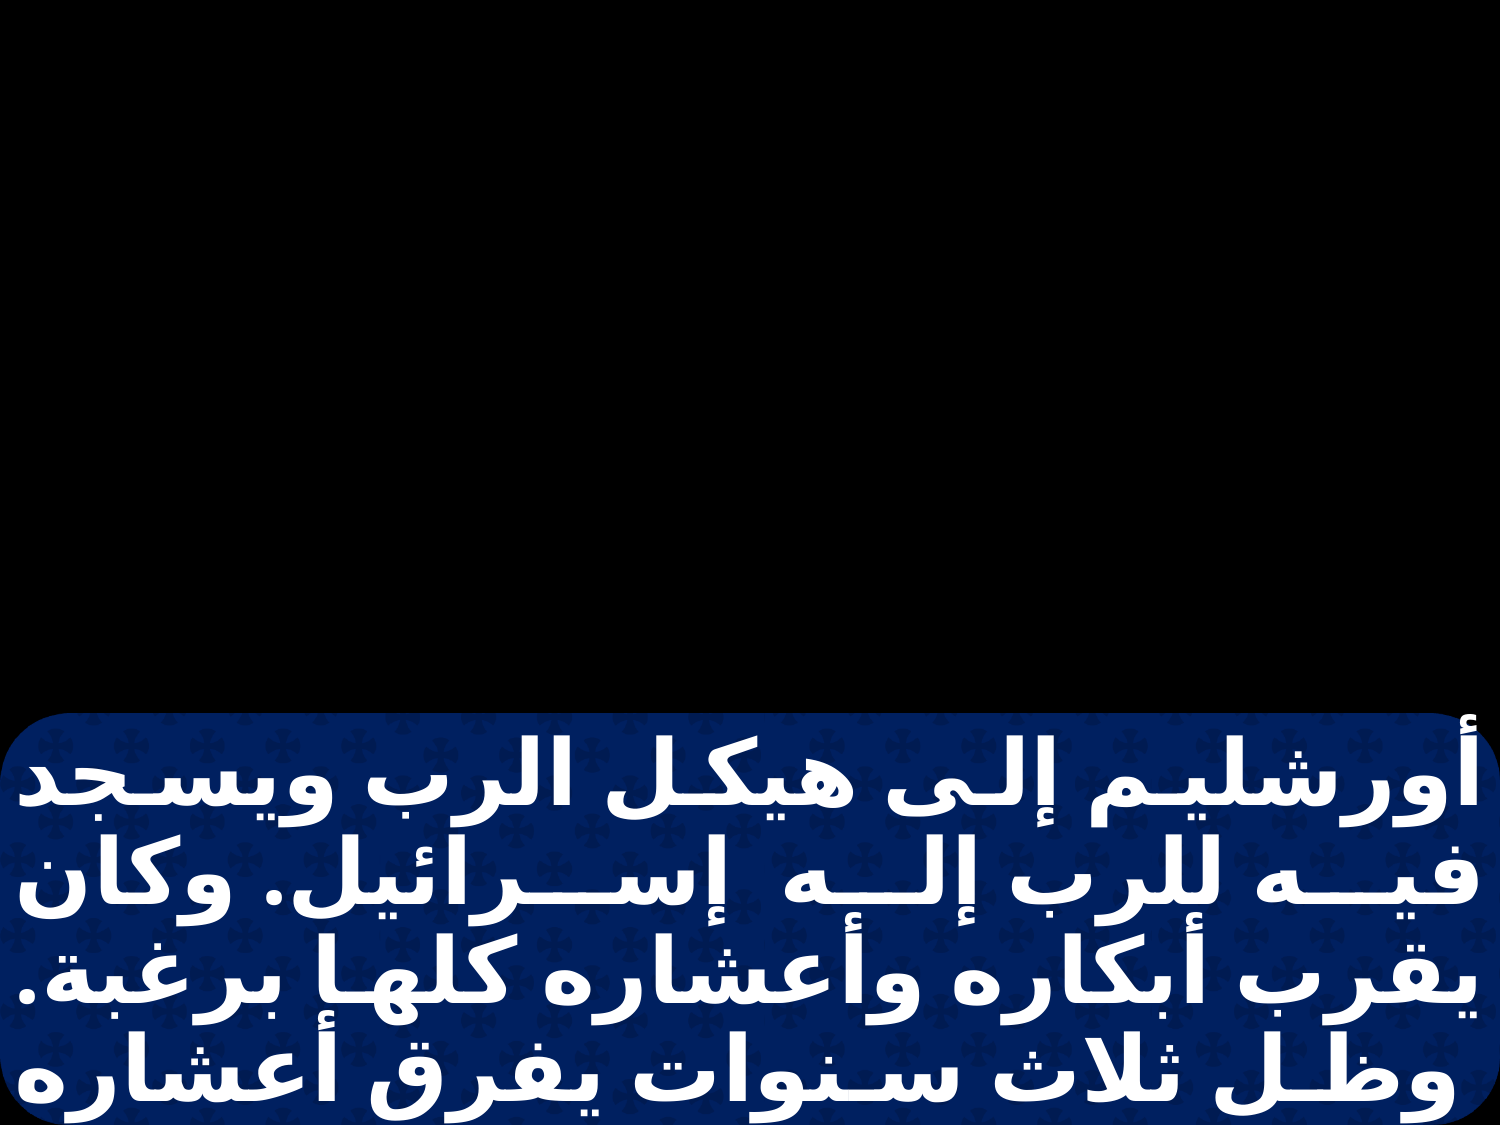

أورشليم إلى هيكل الرب ويسجد فيه للرب إله  إسرائيل. وكان يقرب أبكاره وأعشاره كلها برغبة.  وظل ثلاث سنوات يفرق أعشاره جميعها على  المحتاجين والغرباء. وكان يفعل هذه الفعال وهو